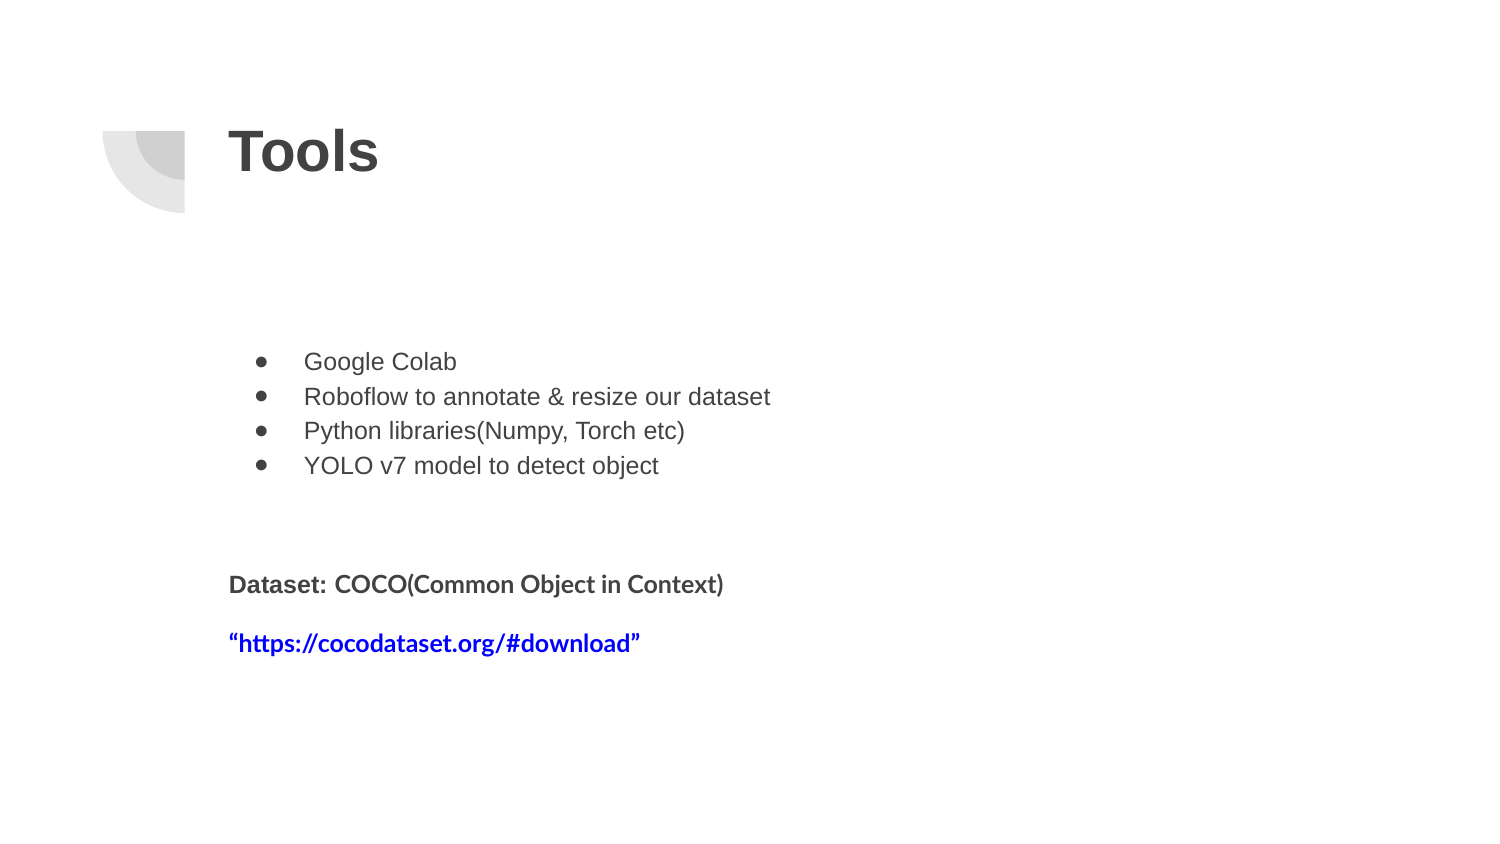

# Tools
Google Colab
Roboflow to annotate & resize our dataset
Python libraries(Numpy, Torch etc)
YOLO v7 model to detect object

Dataset: COCO(Common Object in Context)
“https://cocodataset.org/#download”
      Challenge 2020